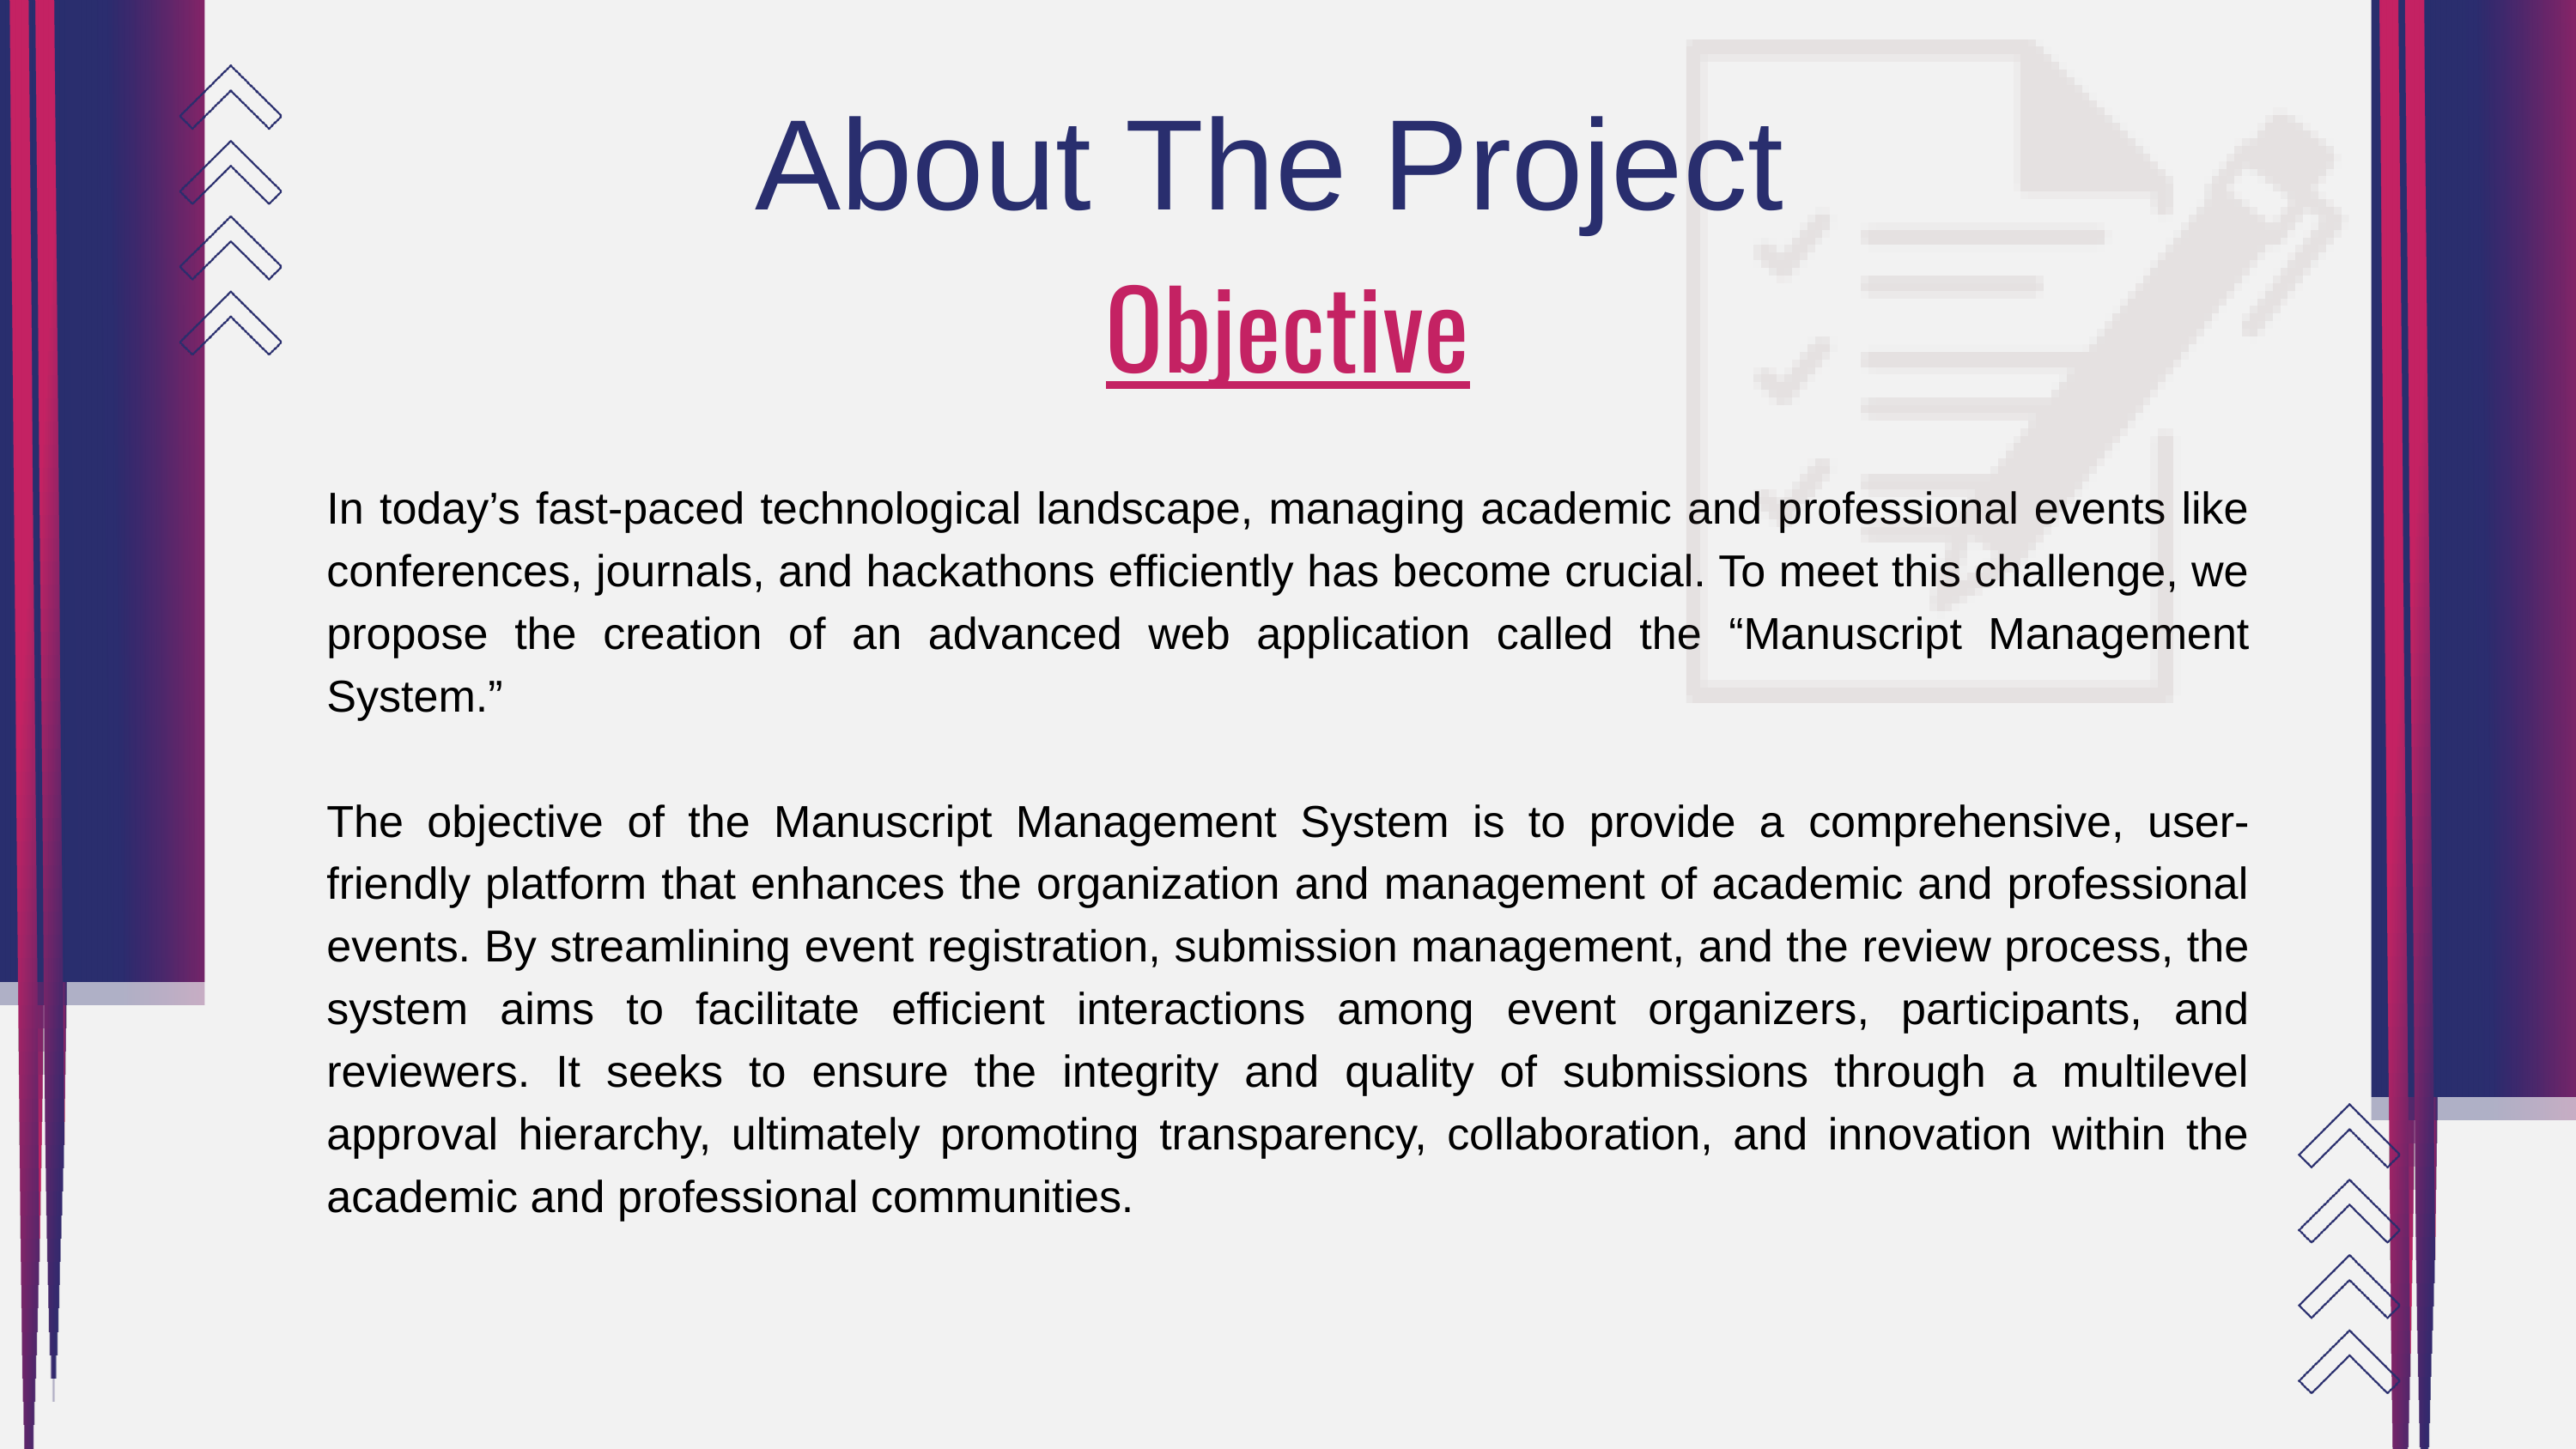

About The Project
Objective
In today’s fast-paced technological landscape, managing academic and professional events like conferences, journals, and hackathons efficiently has become crucial. To meet this challenge, we propose the creation of an advanced web application called the “Manuscript Management System.”

The objective of the Manuscript Management System is to provide a comprehensive, user-friendly platform that enhances the organization and management of academic and professional events. By streamlining event registration, submission management, and the review process, the system aims to facilitate efficient interactions among event organizers, participants, and reviewers. It seeks to ensure the integrity and quality of submissions through a multilevel approval hierarchy, ultimately promoting transparency, collaboration, and innovation within the academic and professional communities.